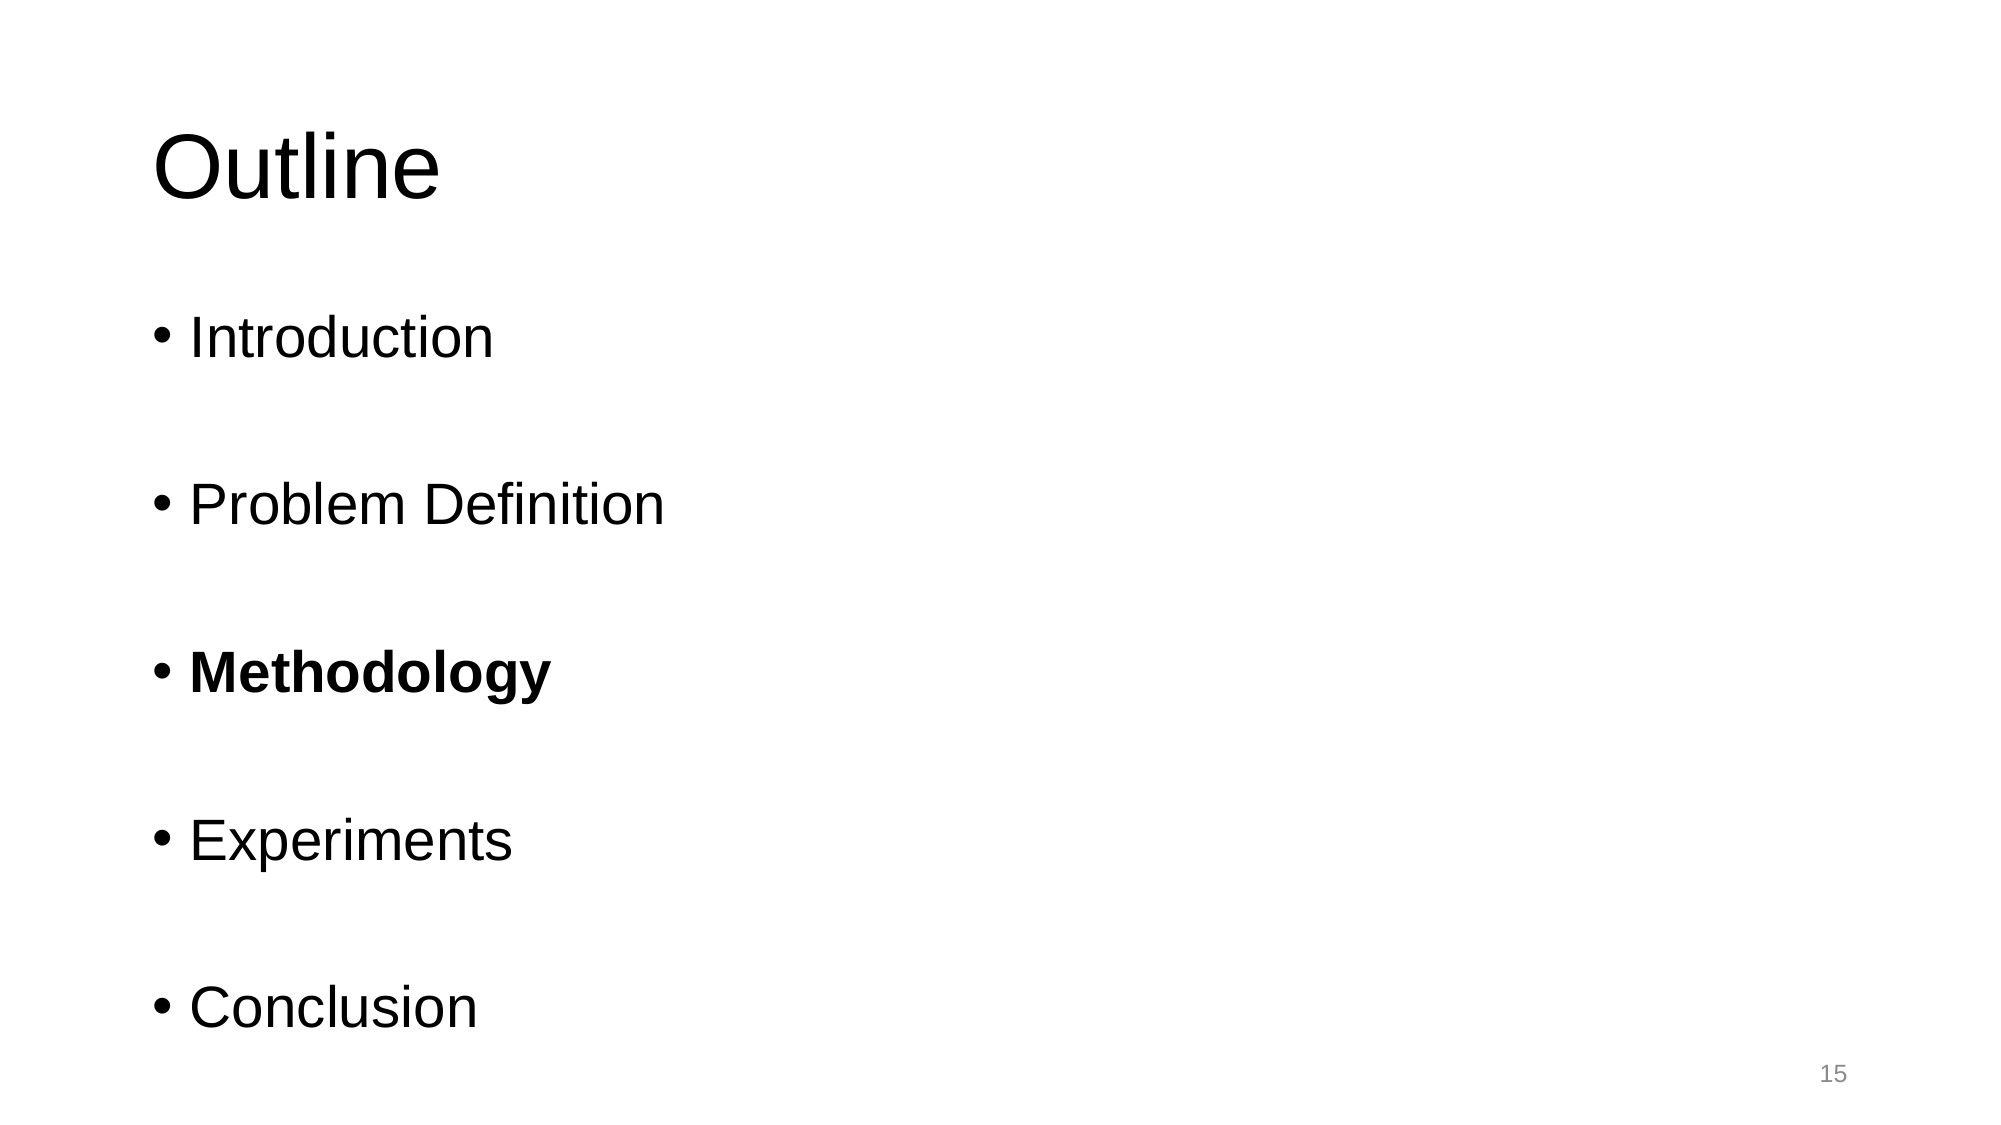

# Outline
Introduction

Problem Definition

Methodology

Experiments

Conclusion
15